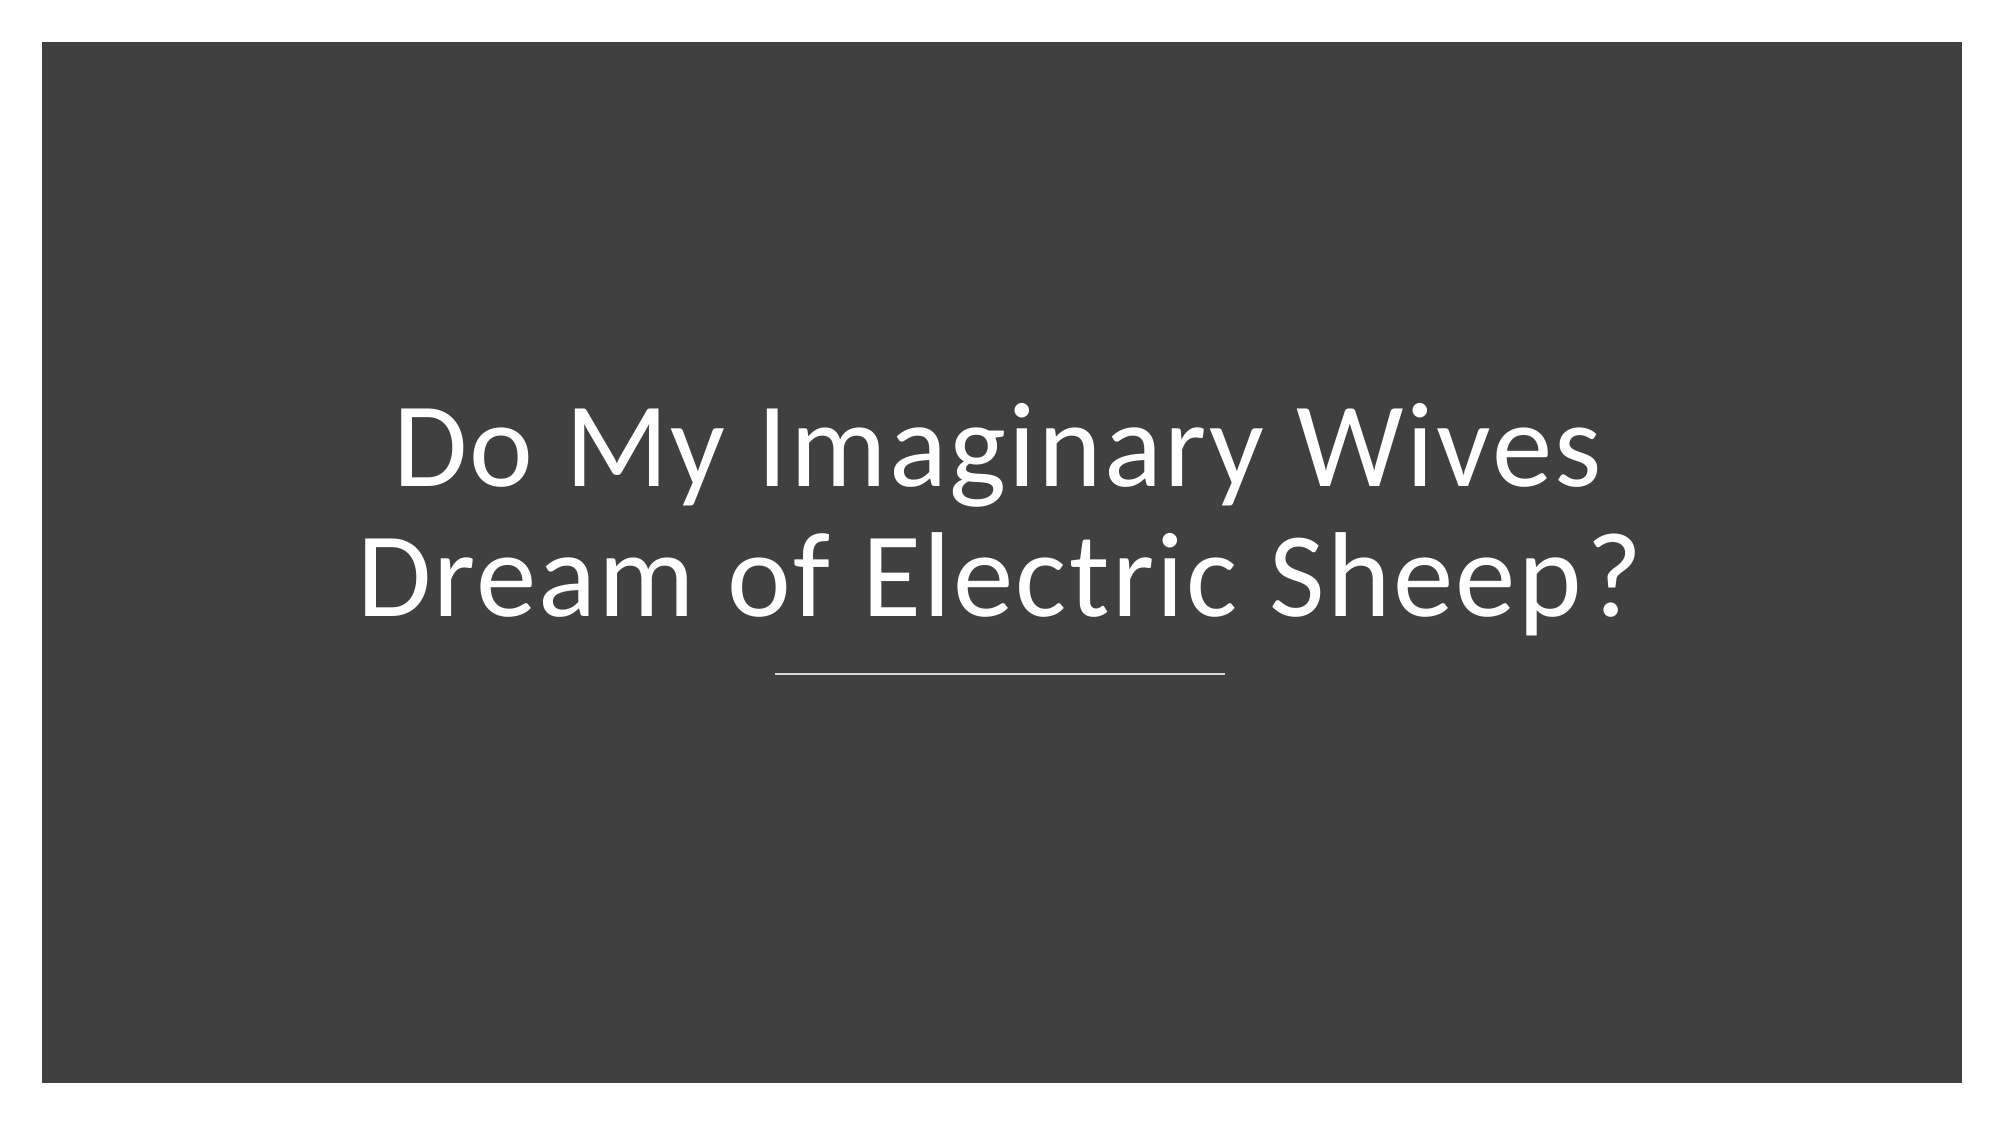

# Do My Imaginary Wives Dream of Electric Sheep?